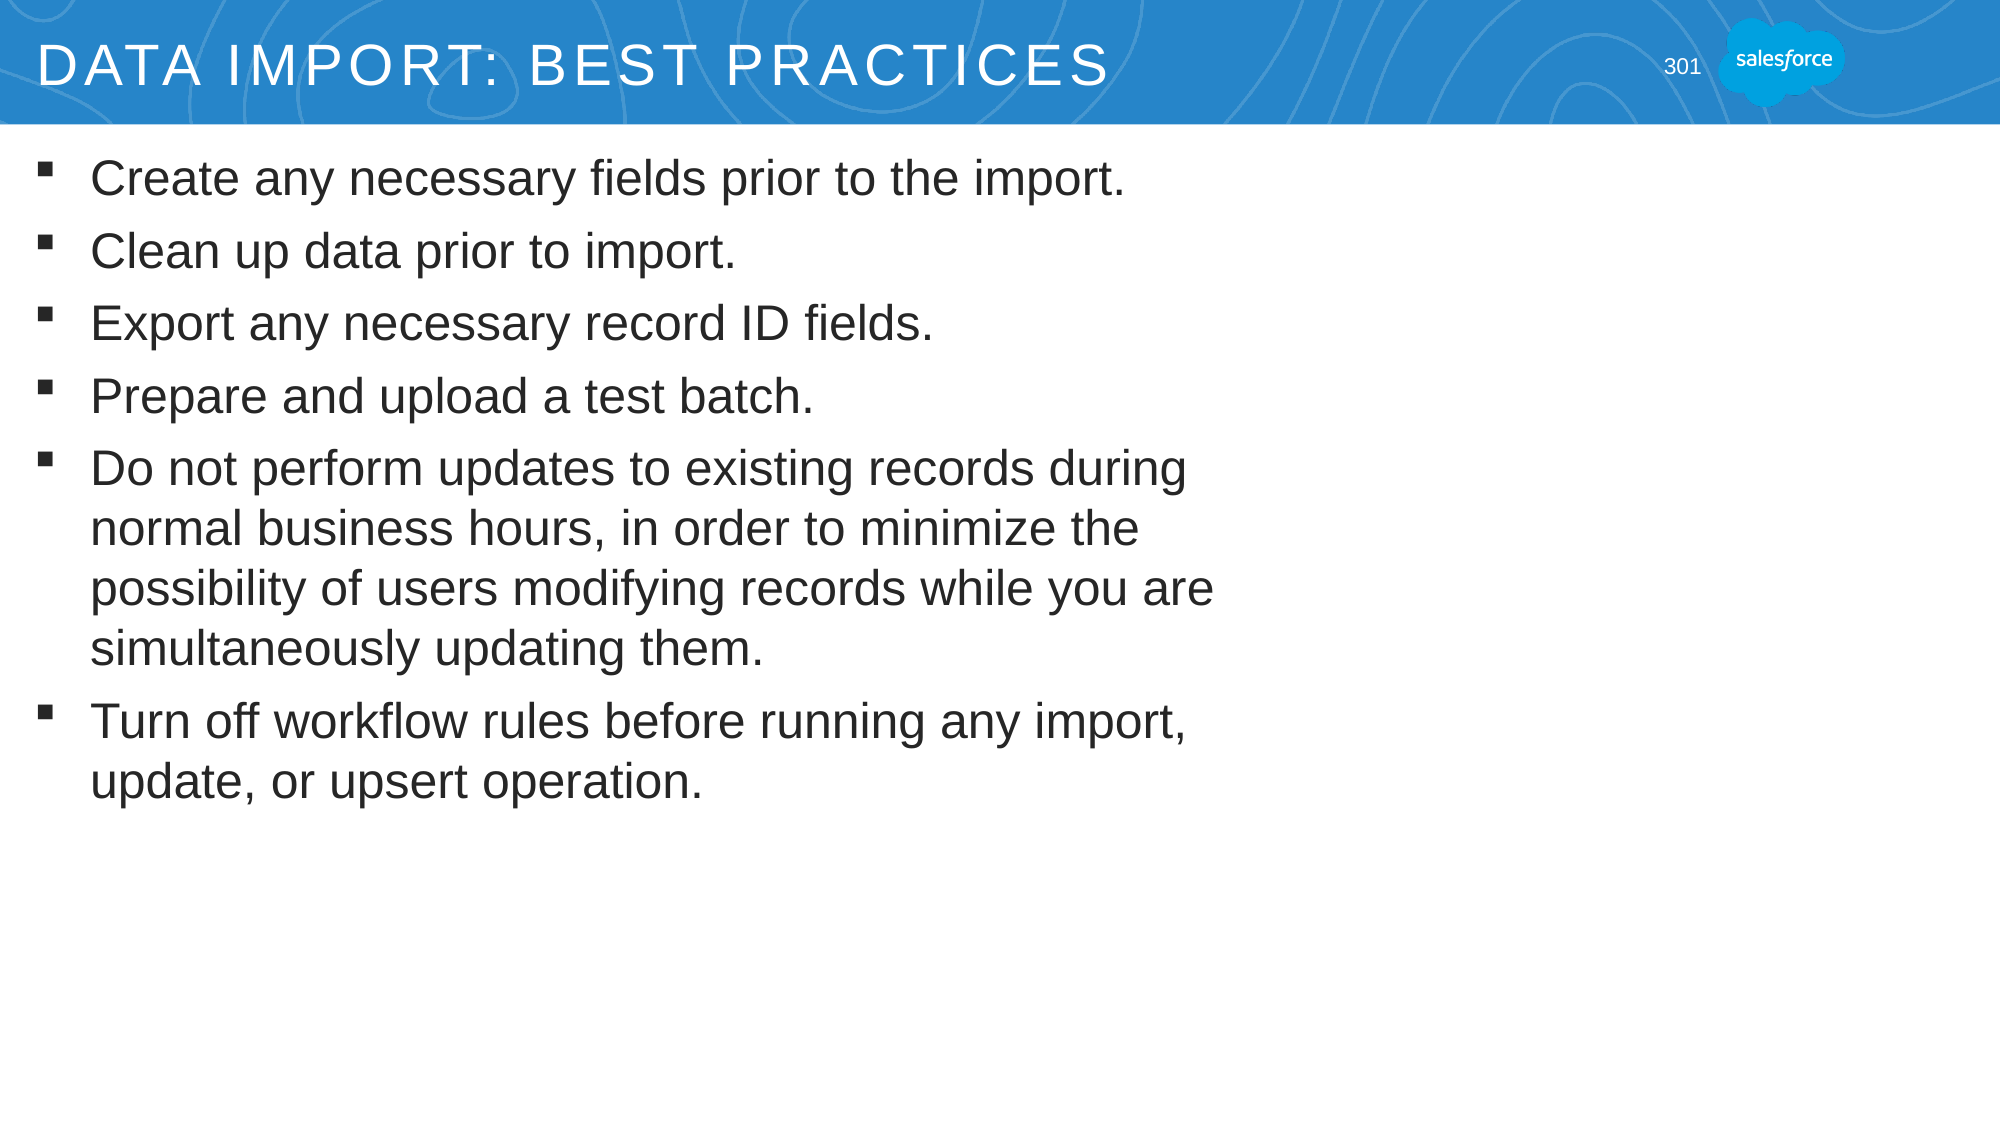

# Data Import: Best Practices
301
Create any necessary fields prior to the import.
Clean up data prior to import.
Export any necessary record ID fields.
Prepare and upload a test batch.
Do not perform updates to existing records during normal business hours, in order to minimize the possibility of users modifying records while you are simultaneously updating them.
Turn off workflow rules before running any import, update, or upsert operation.